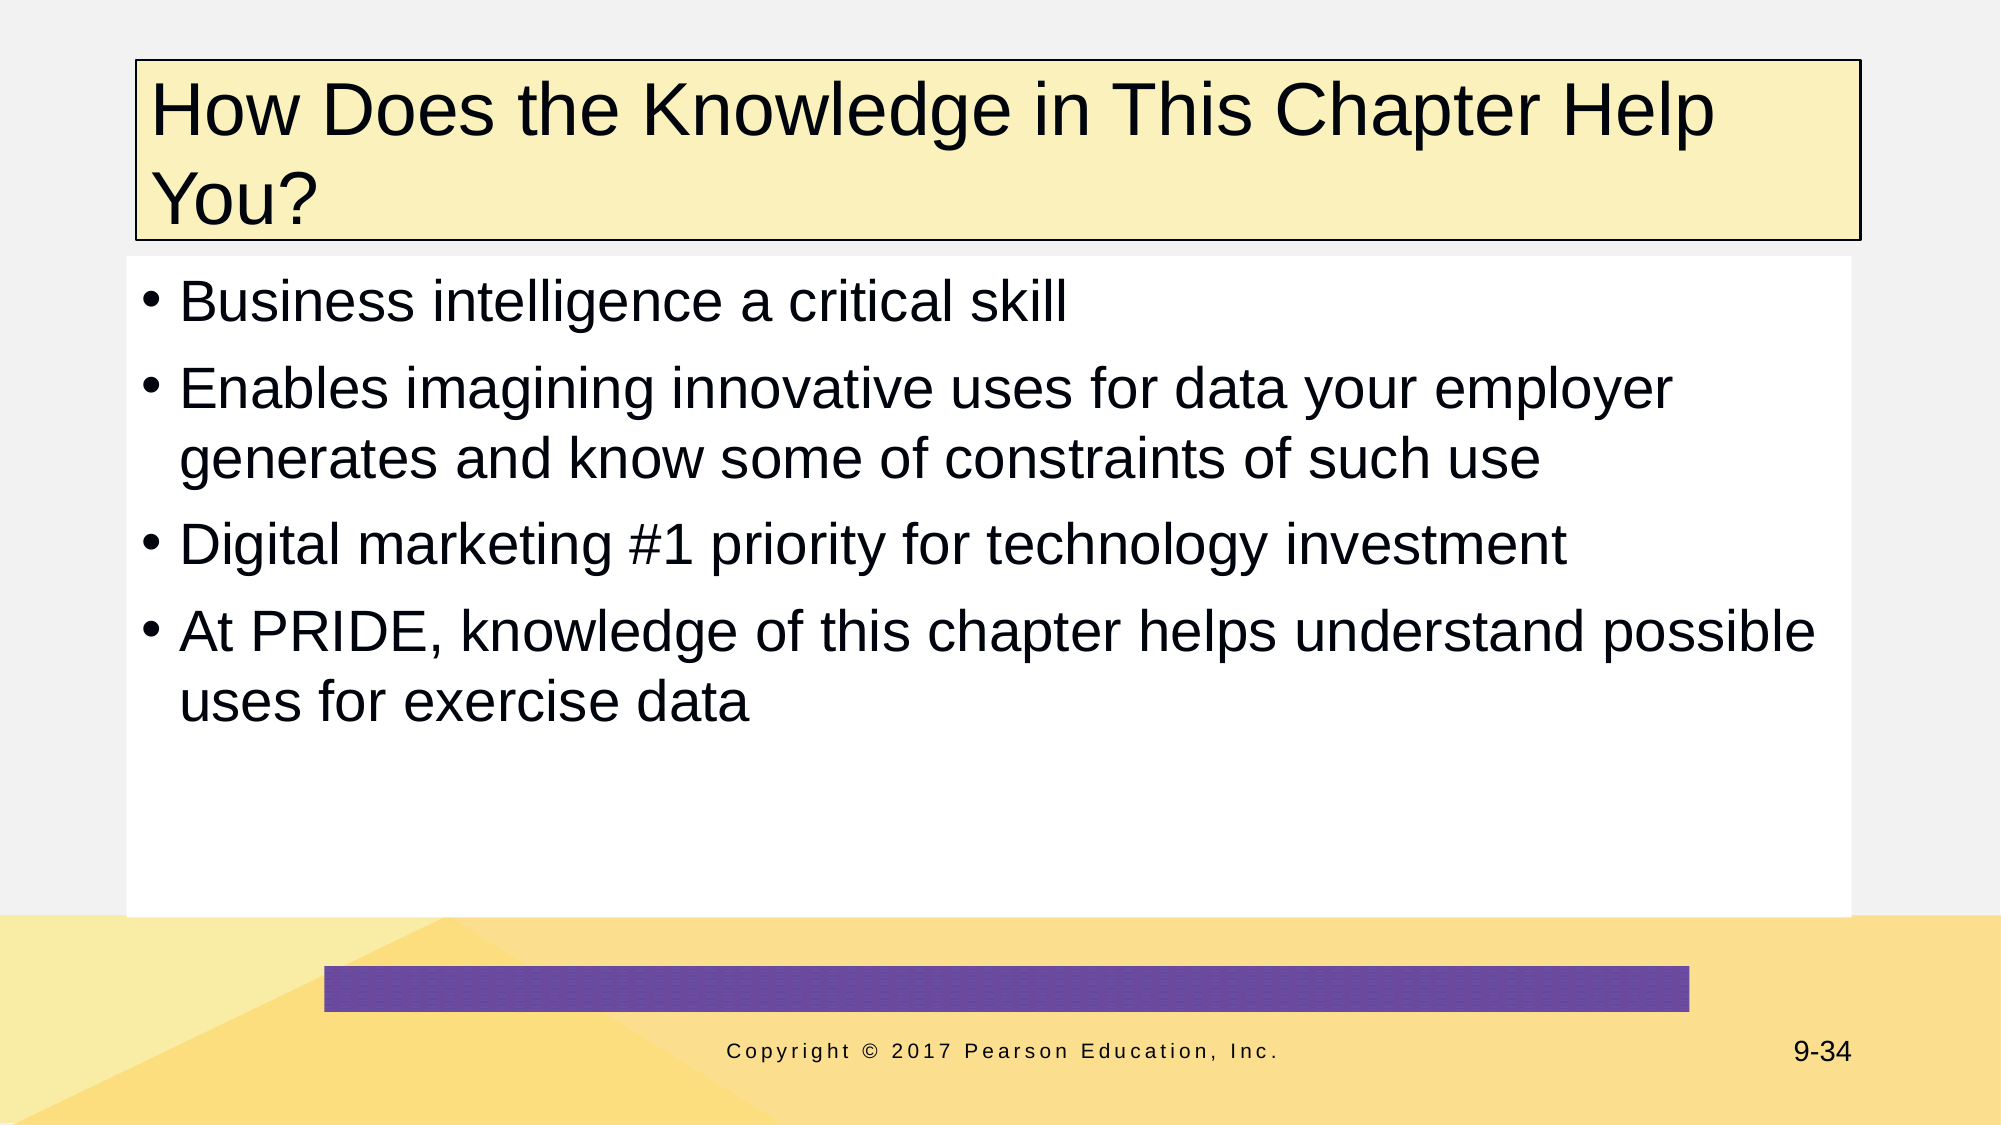

# How Does the Knowledge in This Chapter Help You?
Business intelligence a critical skill
Enables imagining innovative uses for data your employer generates and know some of constraints of such use
Digital marketing #1 priority for technology investment
At PRIDE, knowledge of this chapter helps understand possible uses for exercise data

Copyright © 2017 Pearson Education, Inc.